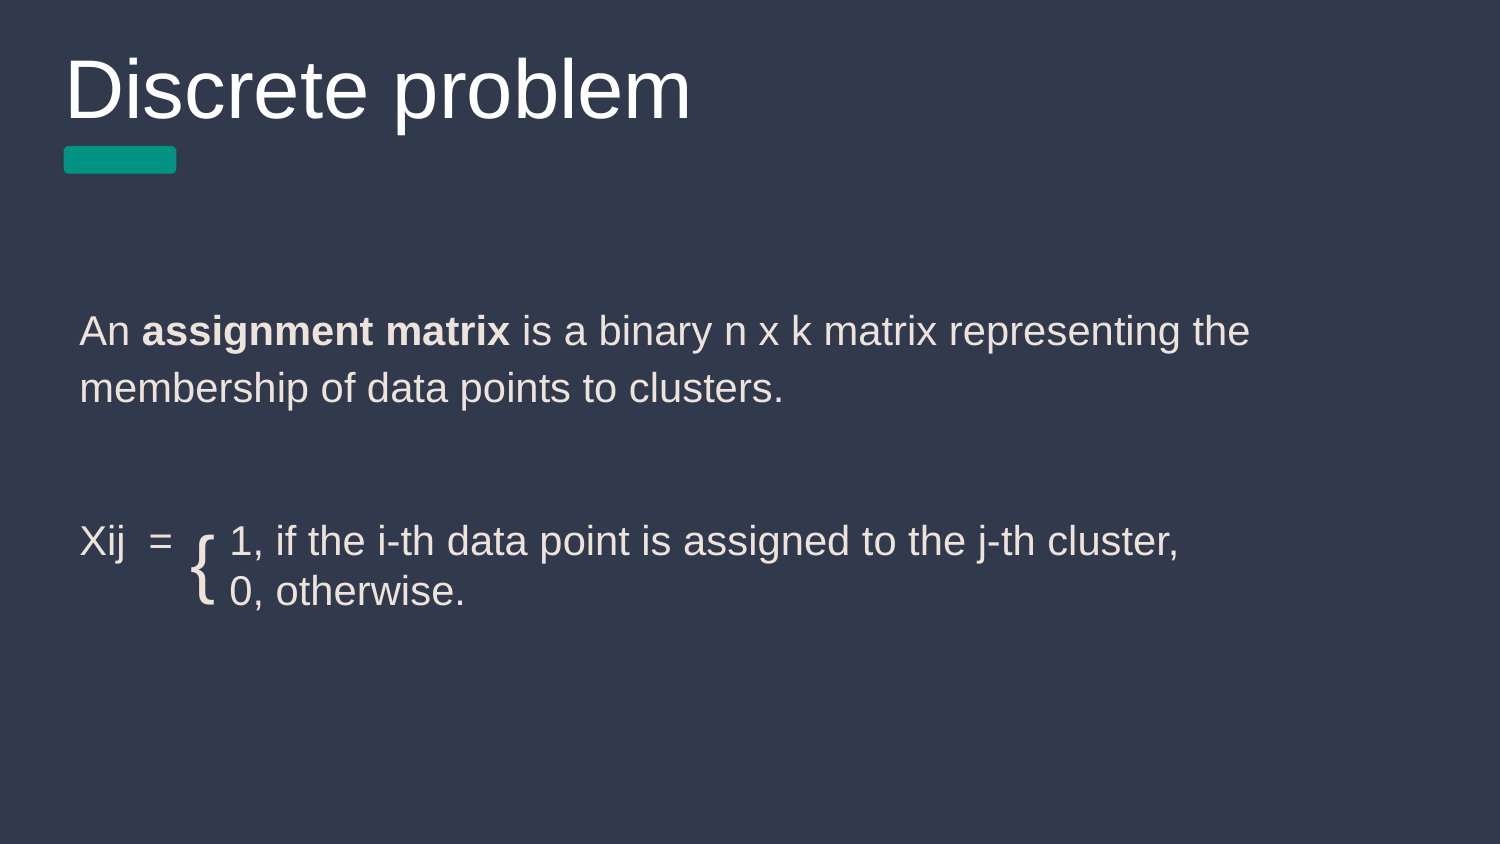

# Discrete problem

An assignment matrix is a binary n x k matrix representing the membership of data points to clusters.

Xij  = 	1, if the i-th data point is assigned to the j-th cluster,
0, otherwise.
{